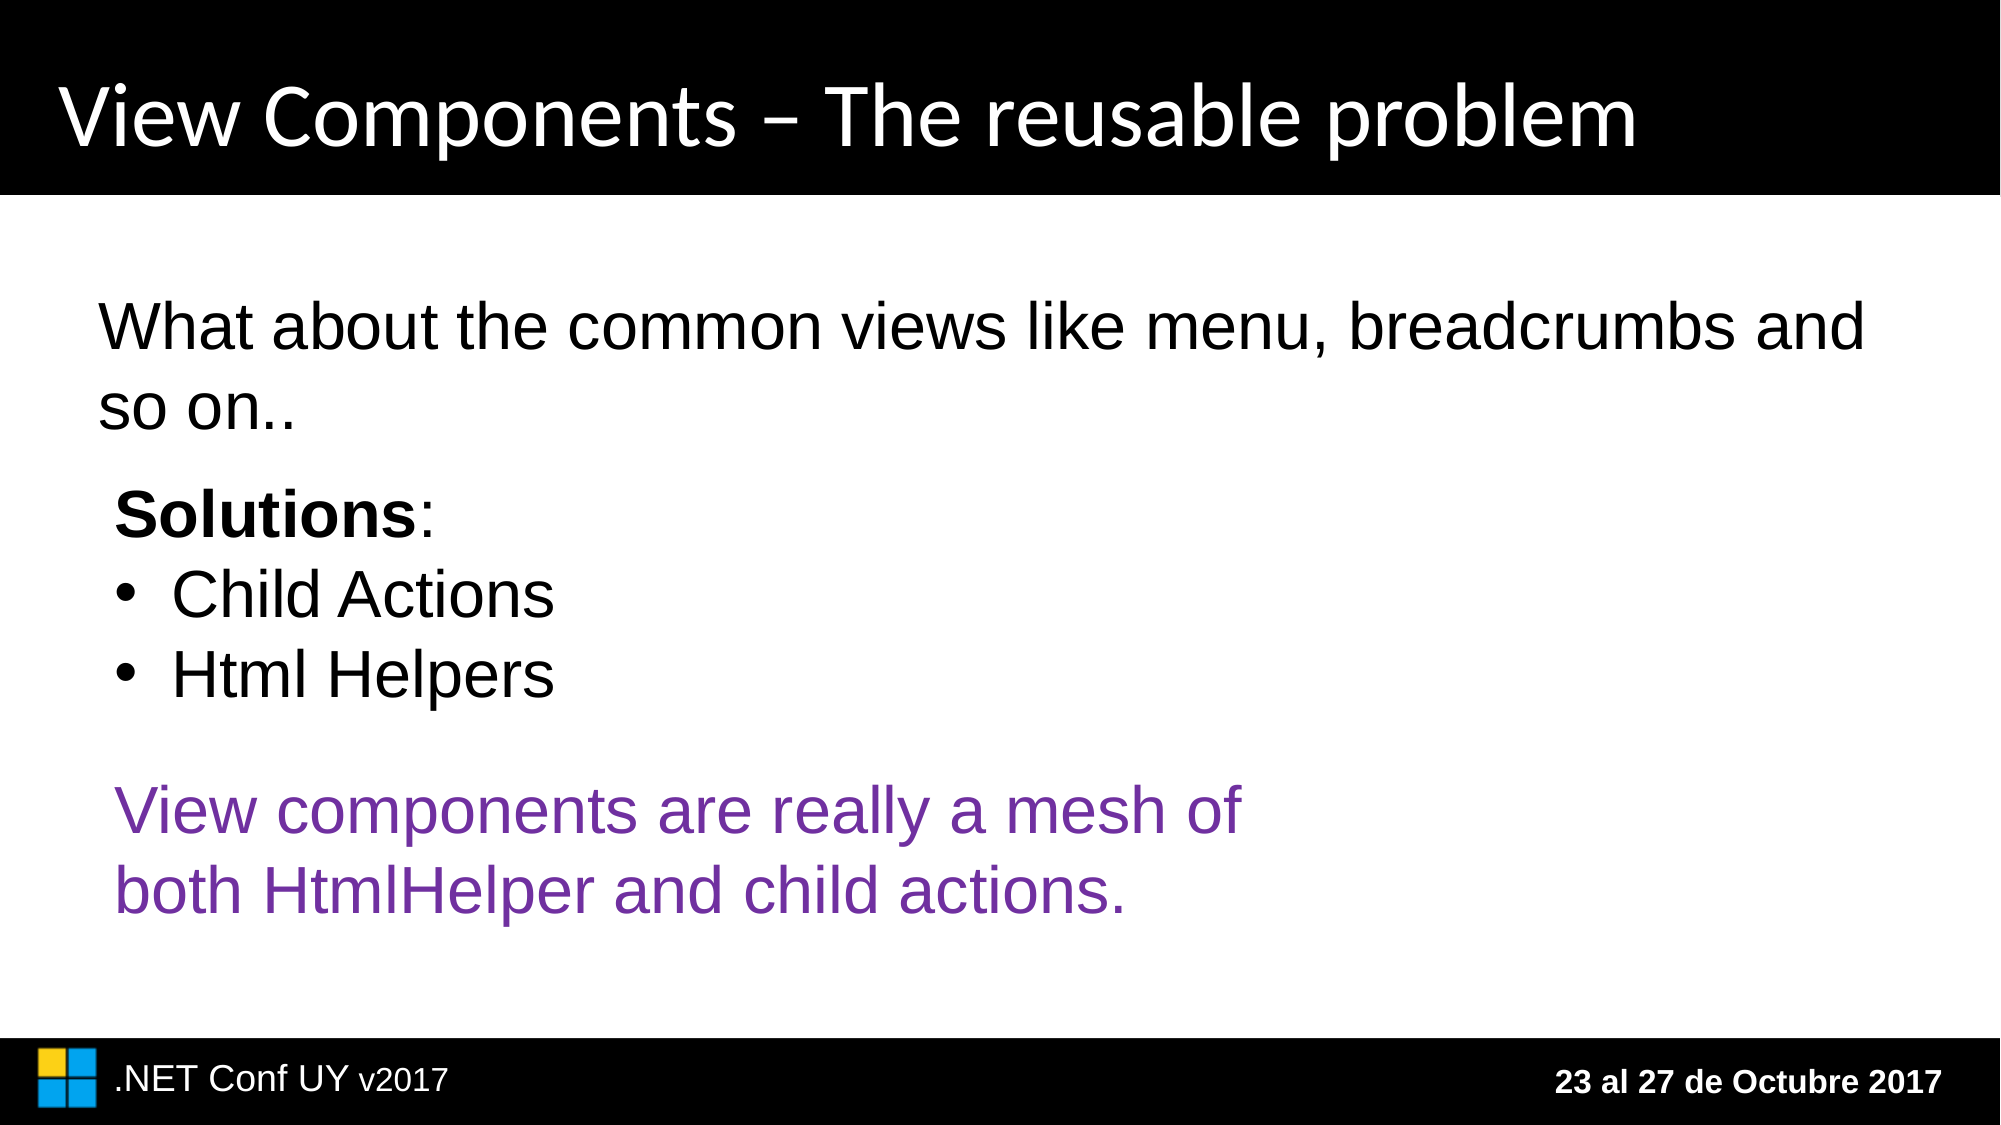

# View Components – The reusable problem
What about the common views like menu, breadcrumbs and so on..
Solutions:
Child Actions
Html Helpers
View components are really a mesh of both HtmlHelper and child actions.